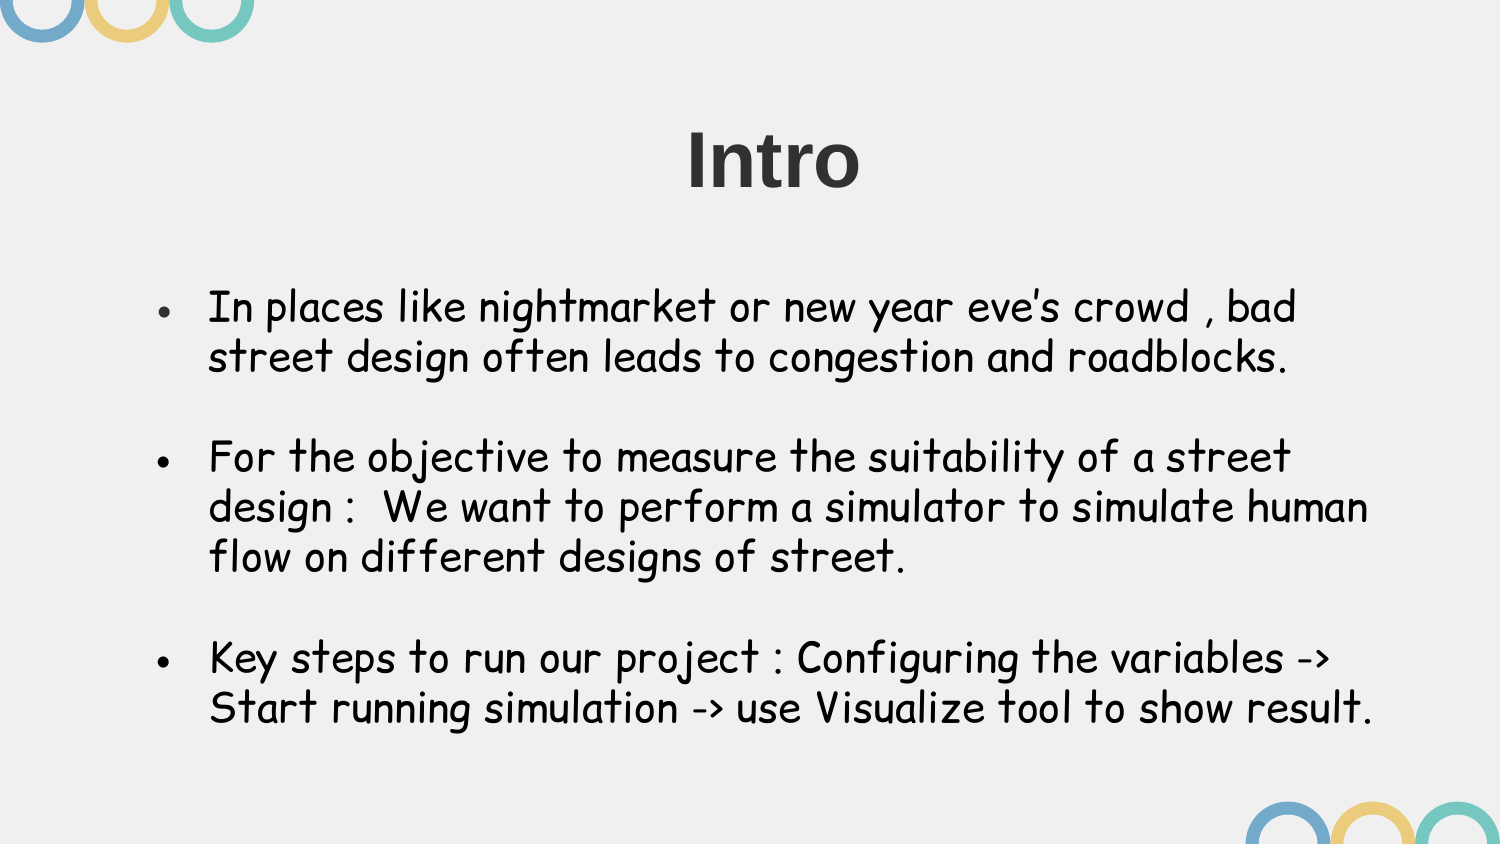

# Intro

In places like nightmarket or new year eve’s crowd , bad street design often leads to congestion and roadblocks.

For the objective to measure the suitability of a street design :  We want to perform a simulator to simulate human flow on different designs of street.

Key steps to run our project : Configuring the variables -> Start running simulation -> use Visualize tool to show result.